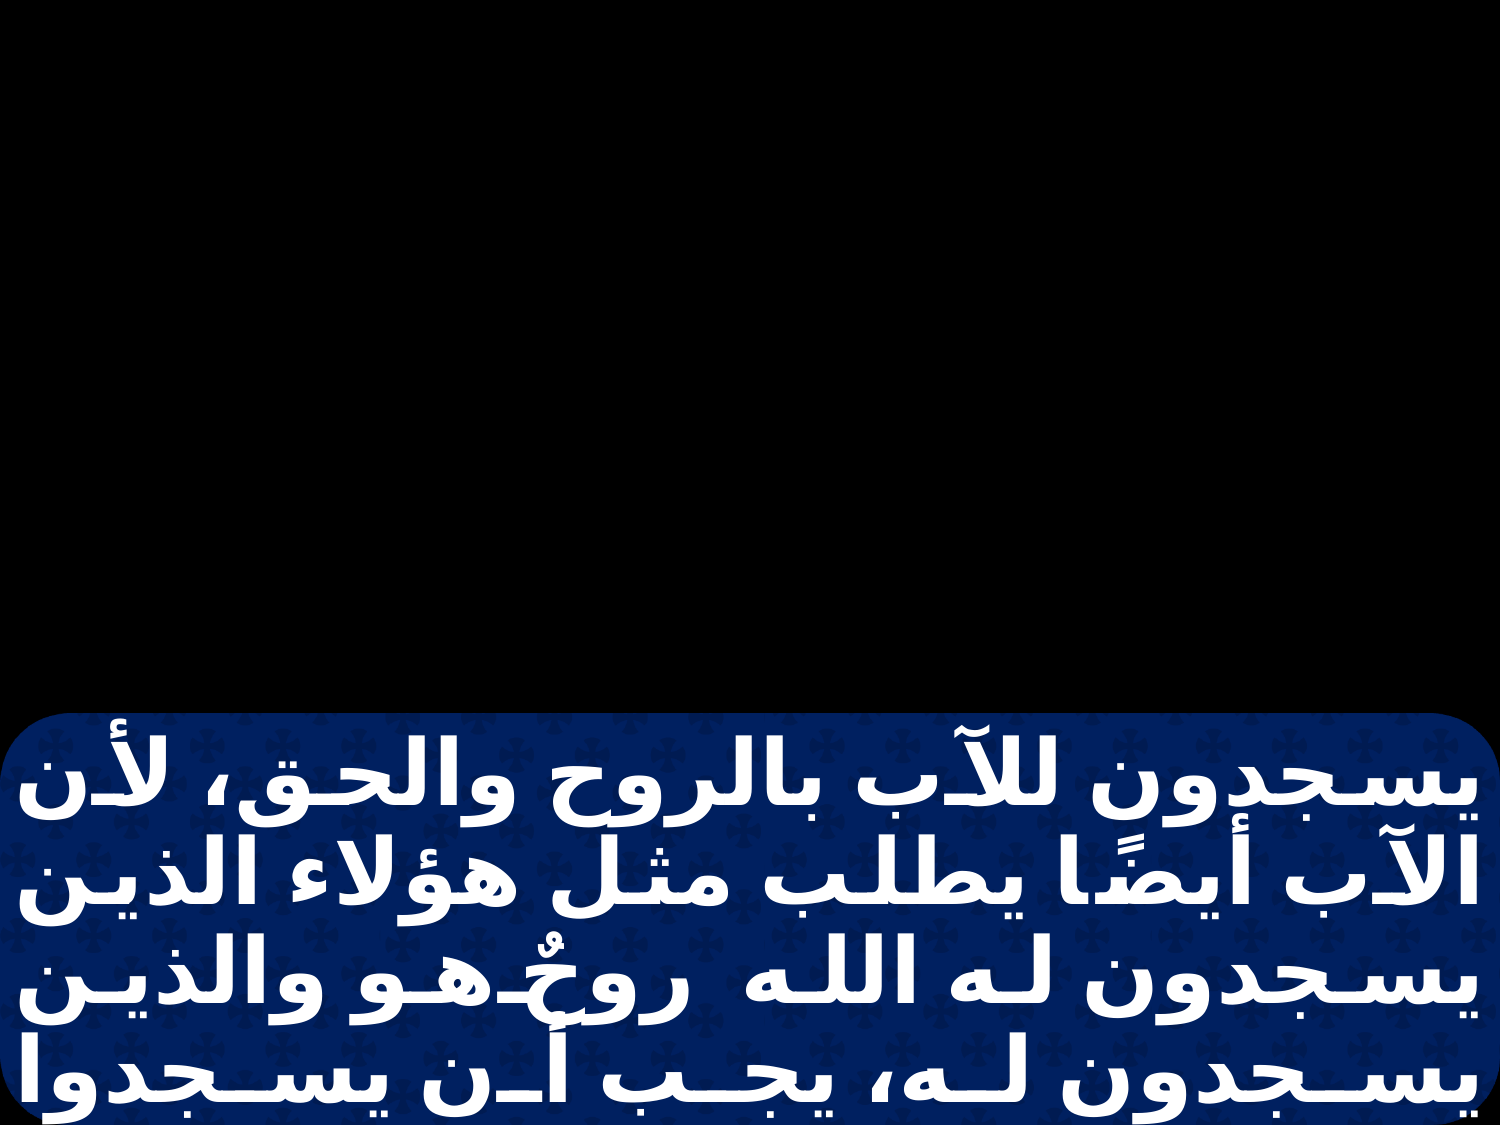

يسجدون للآب بالروح والحق، لأن الآب أيضًا يطلب مثل هؤلاء الذين يسجدون له الله روحٌ هو والذين يسجدون له، يجب أن يسجدوا بالروح  والحق".